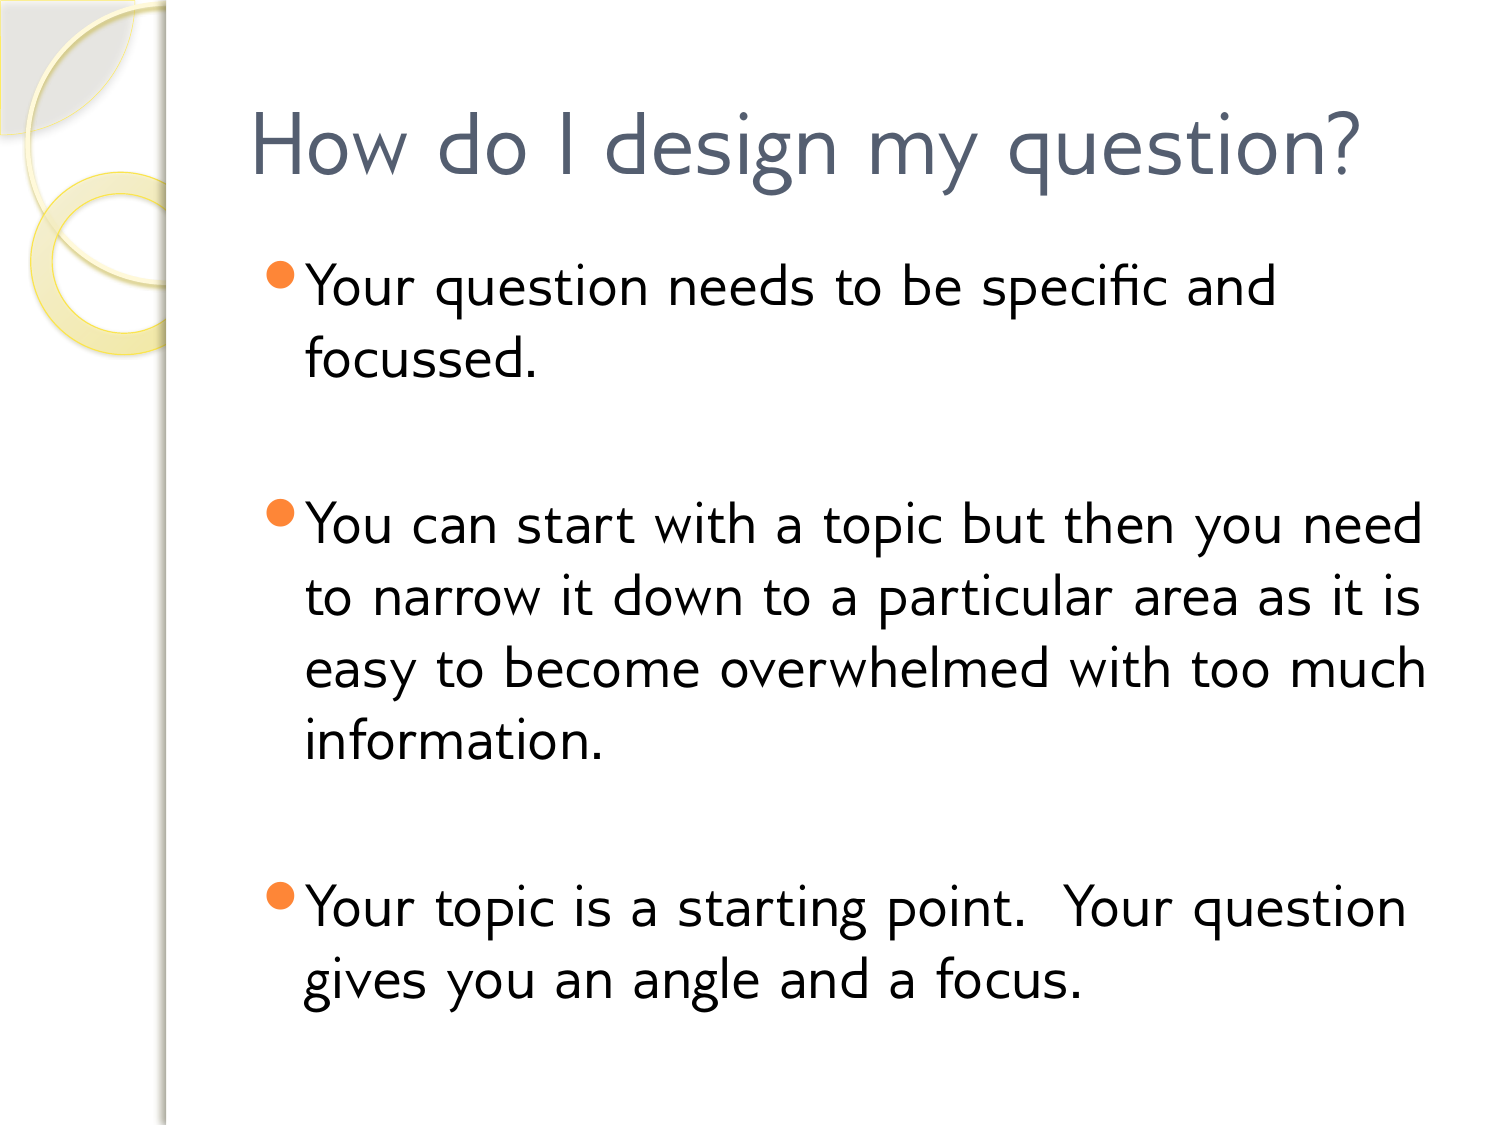

# How do I design my question?
Your question needs to be specific and focussed.

You can start with a topic but then you need to narrow it down to a particular area as it is easy to become overwhelmed with too much information.

Your topic is a starting point.  Your question gives you an angle and a focus.